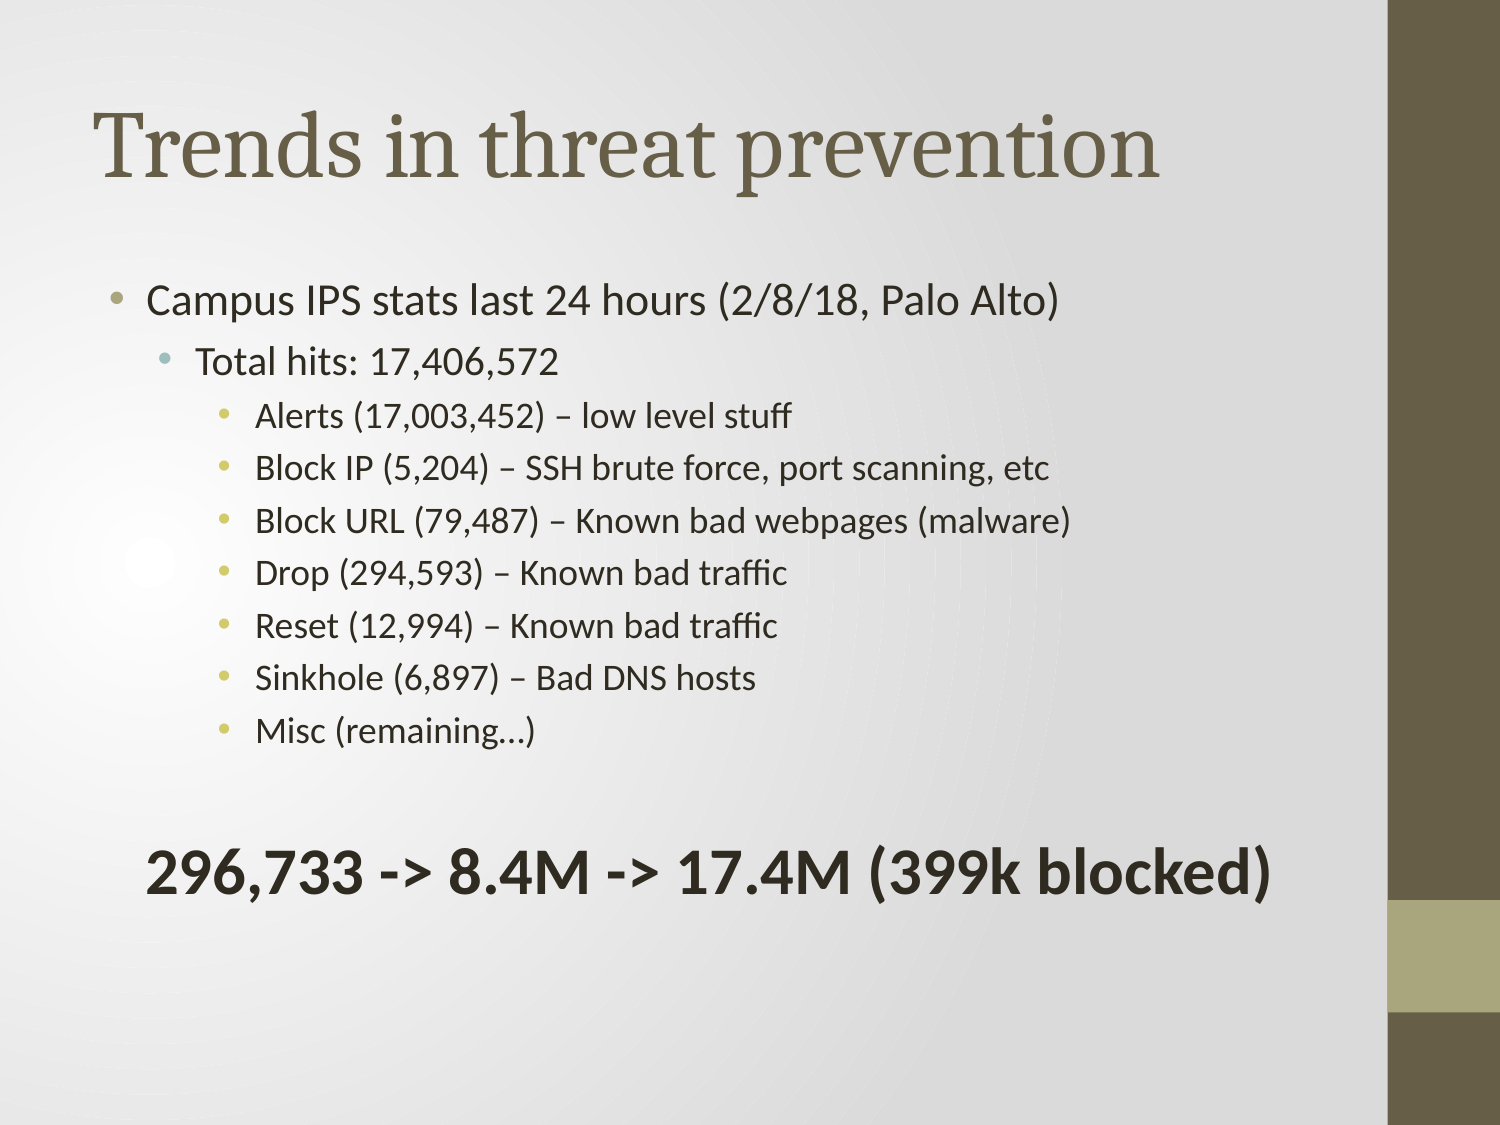

# Trends in threat prevention
Campus IPS stats last 24 hours (2/8/18, Palo Alto)
Total hits: 17,406,572
Alerts (17,003,452) – low level stuff
Block IP (5,204) – SSH brute force, port scanning, etc
Block URL (79,487) – Known bad webpages (malware)
Drop (294,593) – Known bad traffic
Reset (12,994) – Known bad traffic
Sinkhole (6,897) – Bad DNS hosts
Misc (remaining…)

296,733 -> 8.4M -> 17.4M (399k blocked)